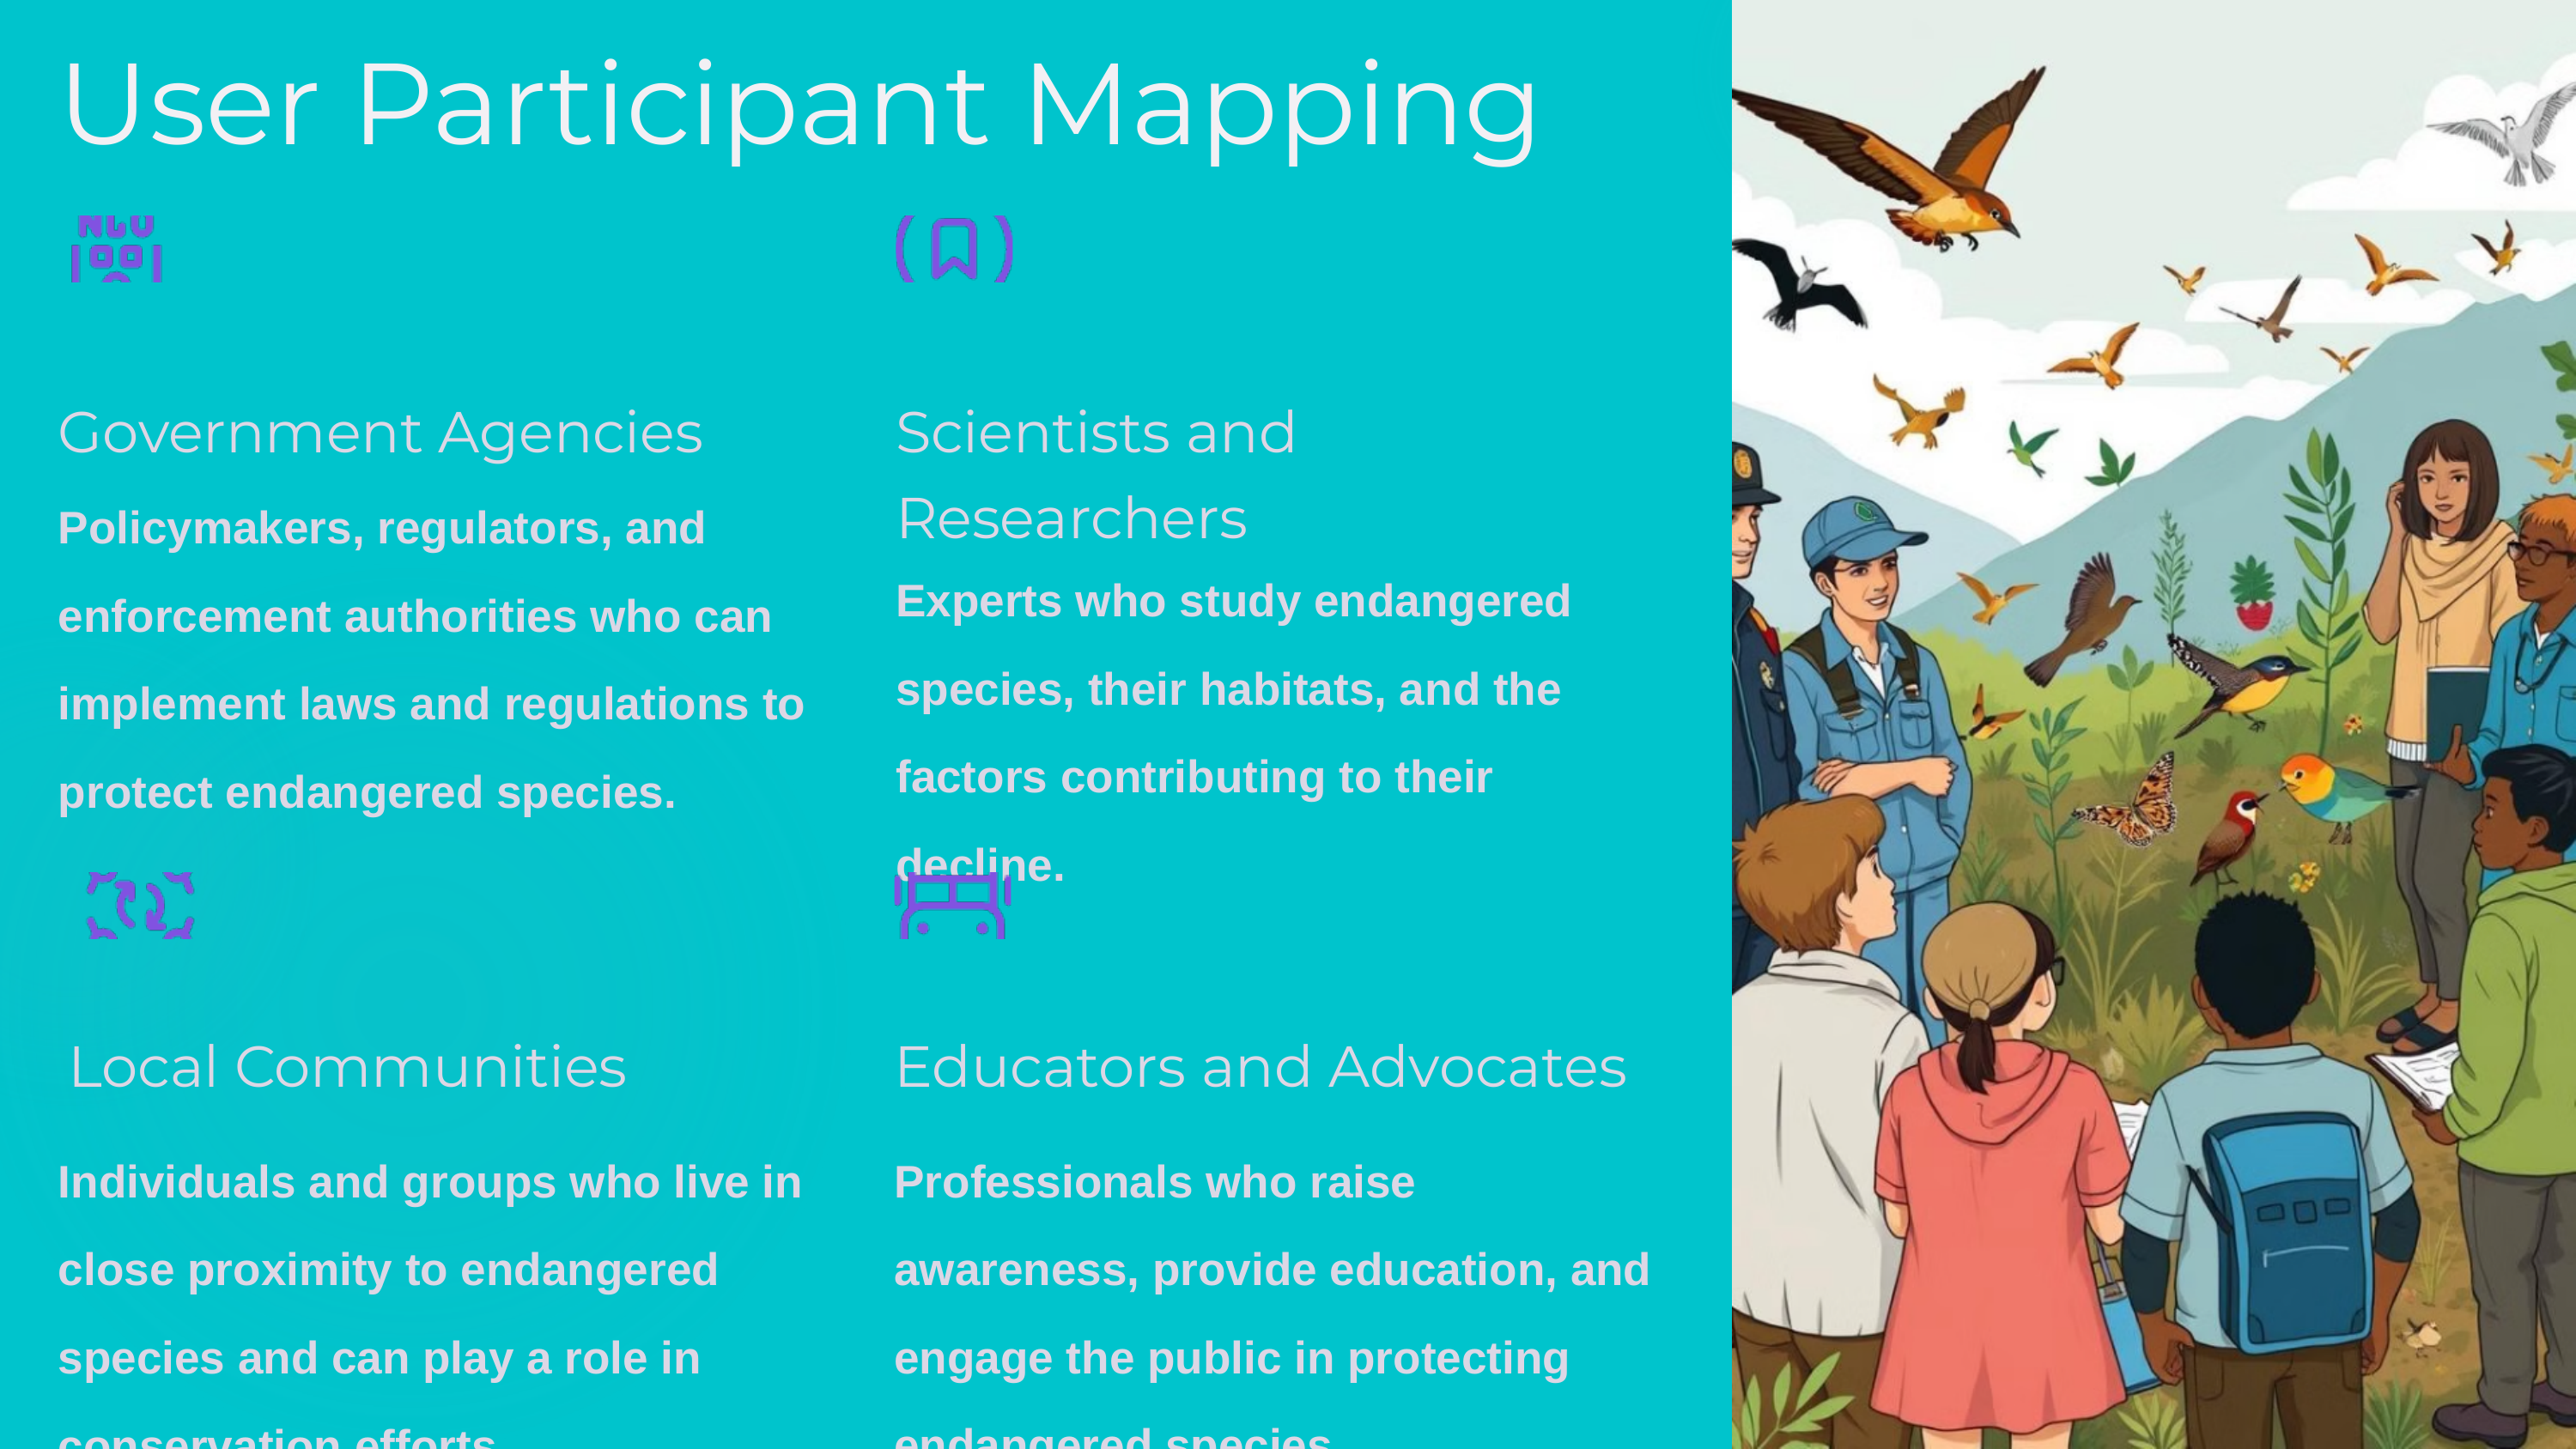

User Participant Mapping

Scientists and Researchers
Government Agencies
Policymakers, regulators, and enforcement authorities who can implement laws and regulations to protect endangered species.
Experts who study endangered species, their habitats, and the factors contributing to their decline.

Local Communities
Educators and Advocates
Professionals who raise awareness, provide education, and engage the public in protecting endangered species.
Individuals and groups who live in close proximity to endangered species and can play a role in conservation efforts.